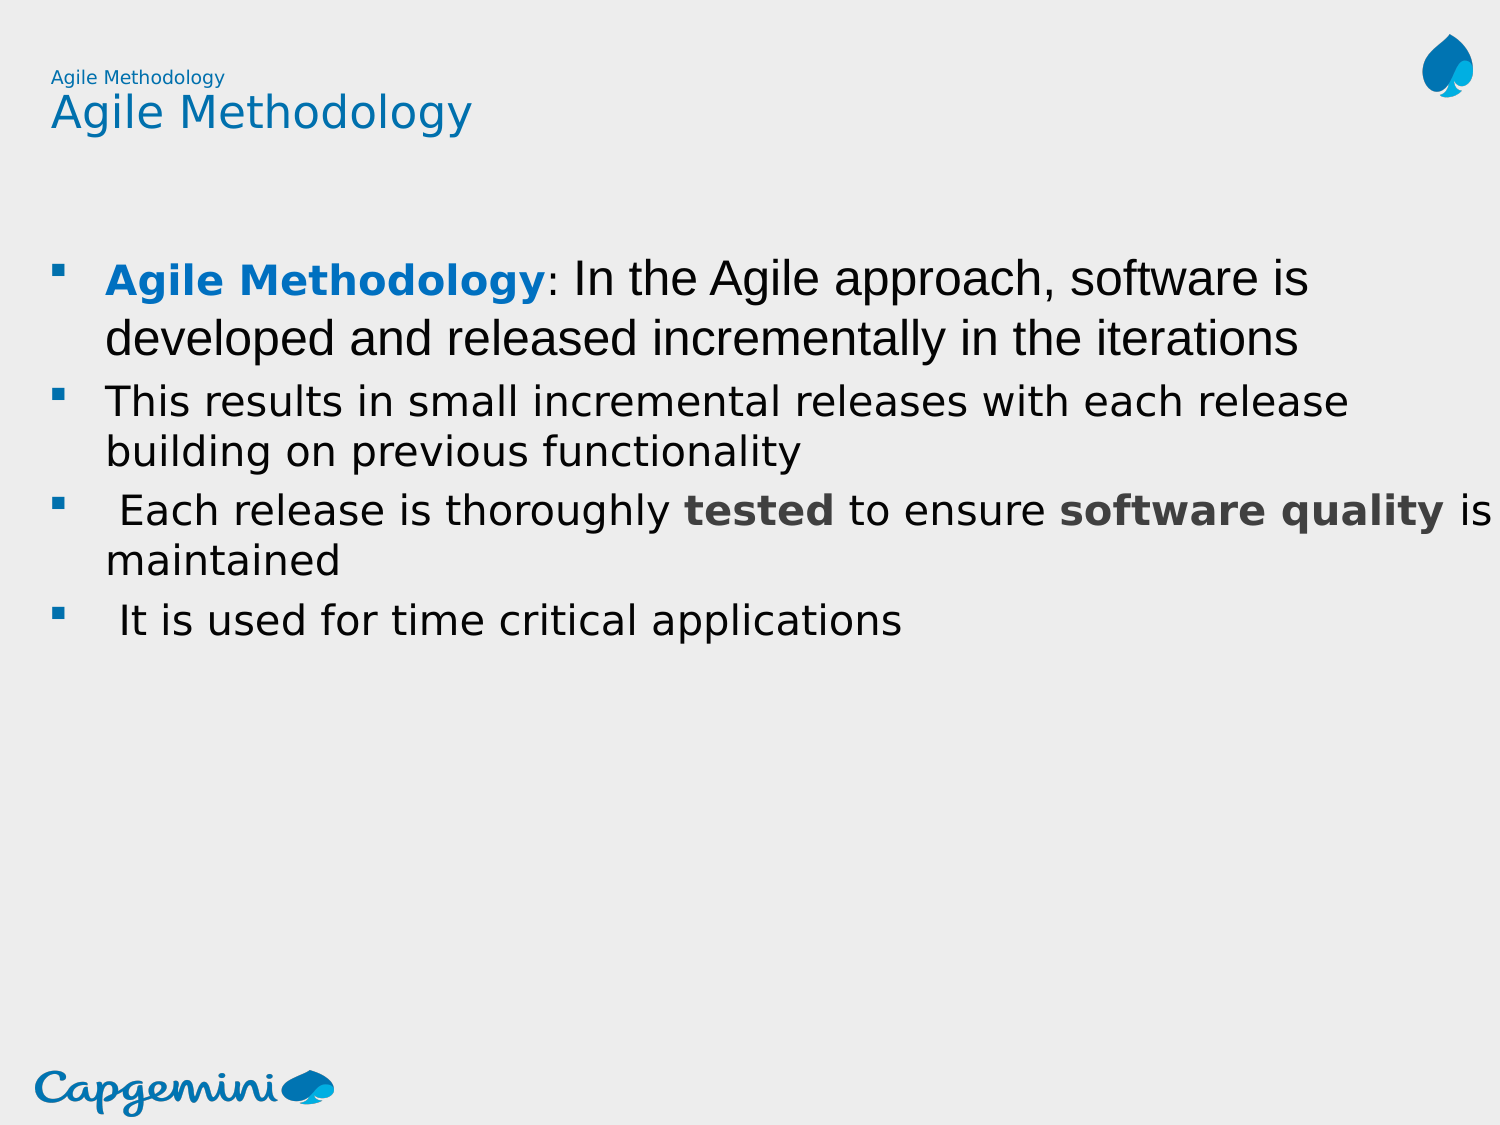

# Agile Methodology Agile Methodology
Agile Methodology: In the Agile approach, software is developed and released incrementally in the iterations
This results in small incremental releases with each release building on previous functionality
 Each release is thoroughly tested to ensure software quality is maintained
 It is used for time critical applications